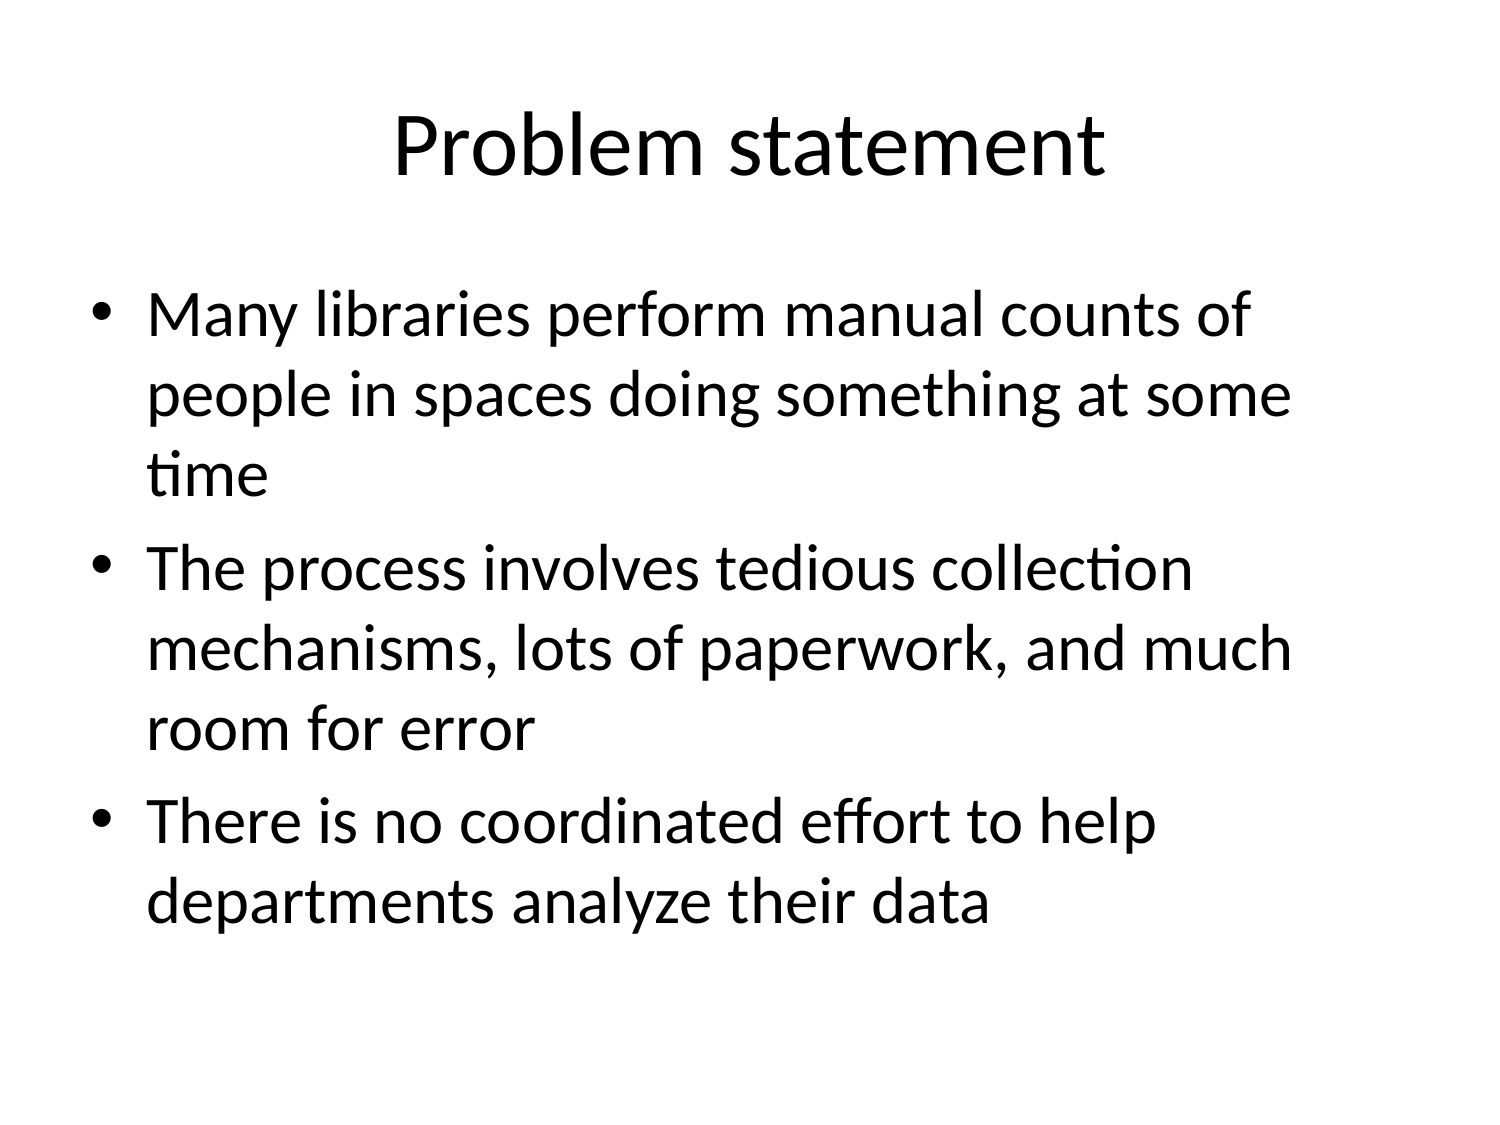

# Problem statement
Many libraries perform manual counts of people in spaces doing something at some time
The process involves tedious collection mechanisms, lots of paperwork, and much room for error
There is no coordinated effort to help departments analyze their data